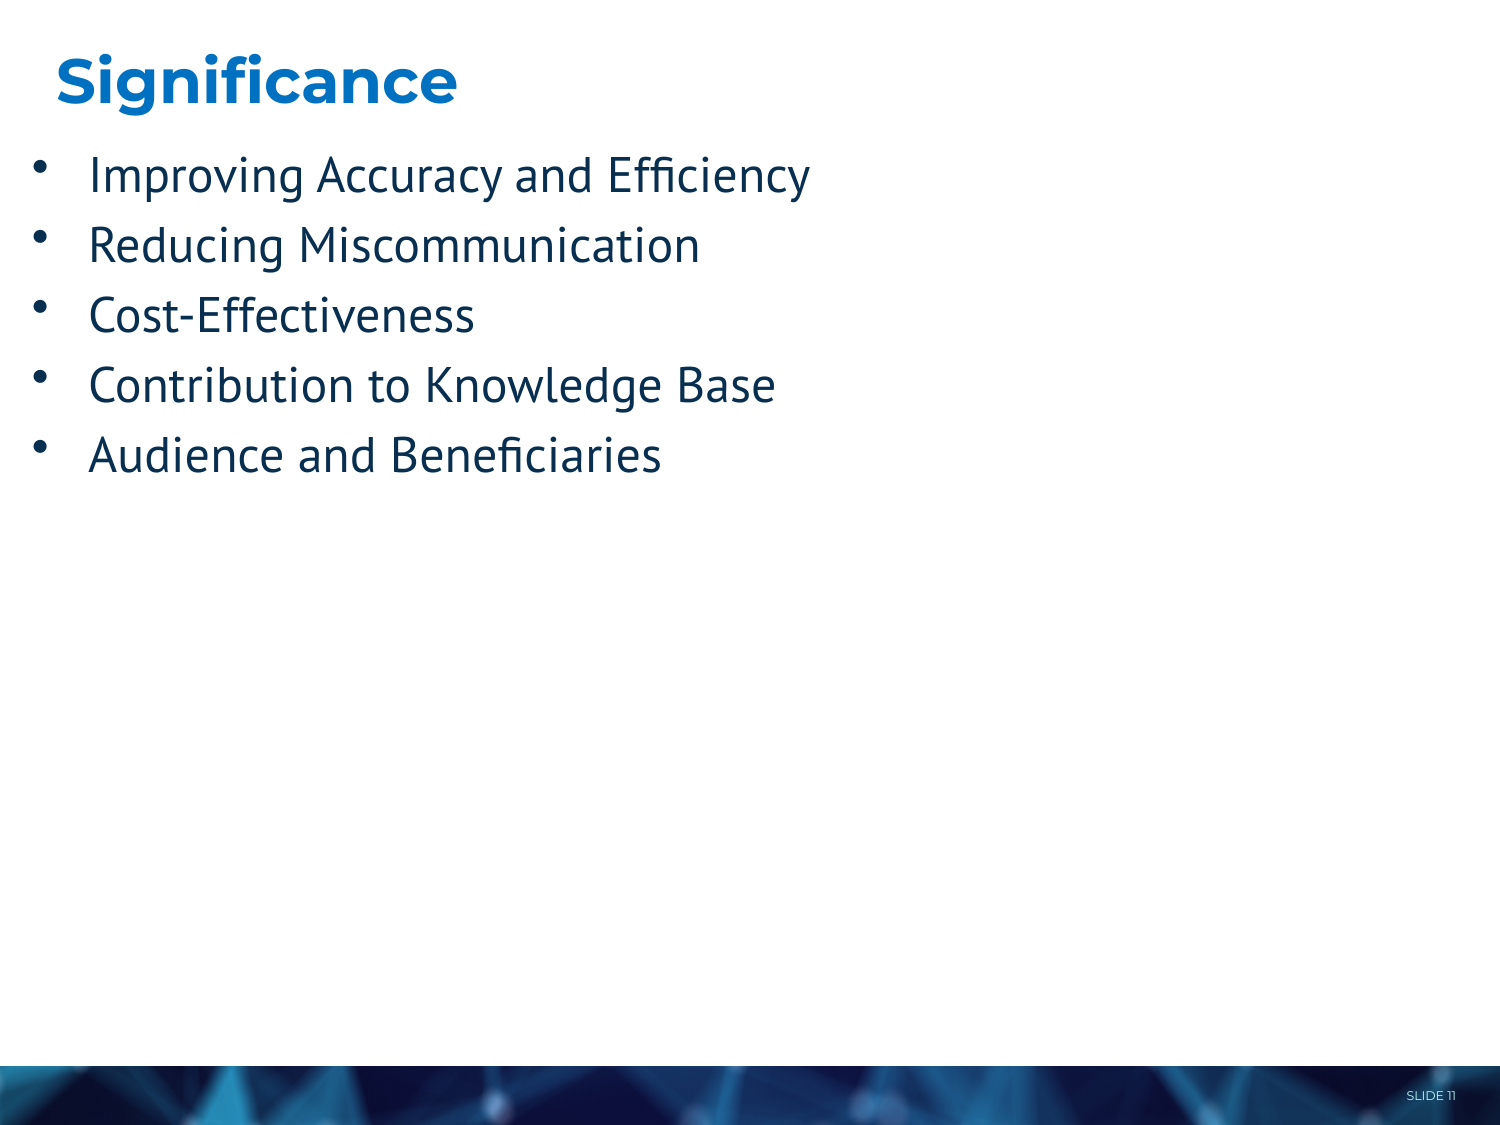

# Significance
Improving Accuracy and Efficiency
Reducing Miscommunication
Cost-Effectiveness
Contribution to Knowledge Base
Audience and Beneficiaries